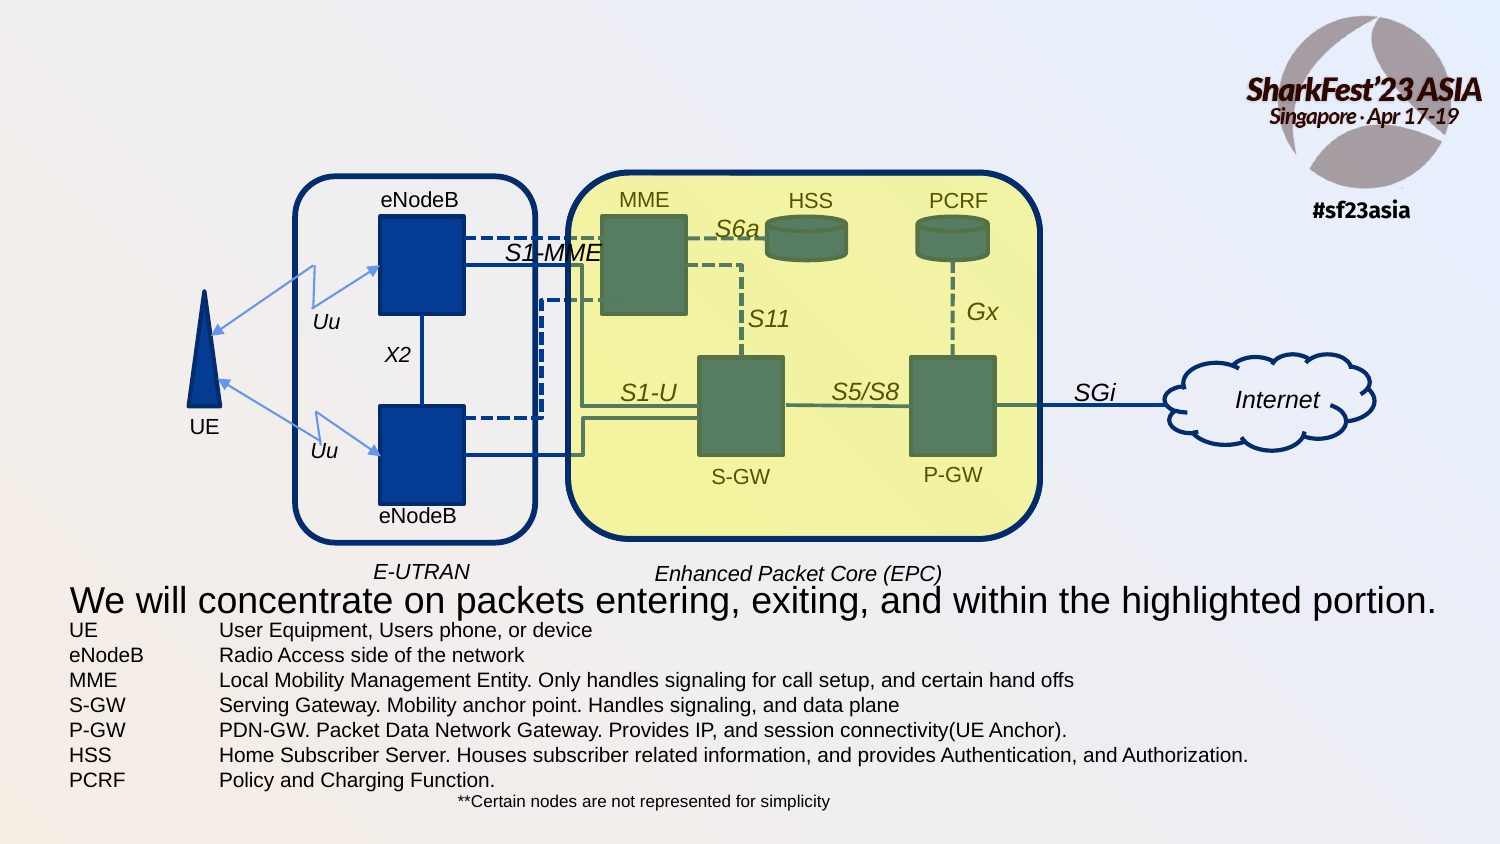

eNodeB
MME
HSS
PCRF

S6a

S1-MME
Gx

S11
Uu
X2

S5/S8
S1-U
SGi
Internet
UE

Uu
P-GW
S-GW
eNodeB
E-UTRAN
Enhanced Packet Core (EPC)
We will concentrate on packets entering, exiting, and within the highlighted portion.
UE	User Equipment, Users phone, or device
eNodeB	Radio Access side of the network
MME	Local Mobility Management Entity. Only handles signaling for call setup, and certain hand offs
S-GW	Serving Gateway. Mobility anchor point. Handles signaling, and data plane
P-GW	PDN-GW. Packet Data Network Gateway. Provides IP, and session connectivity(UE Anchor).
HSS	Home Subscriber Server. Houses subscriber related information, and provides Authentication, and Authorization.
PCRF	Policy and Charging Function.
**Certain nodes are not represented for simplicity